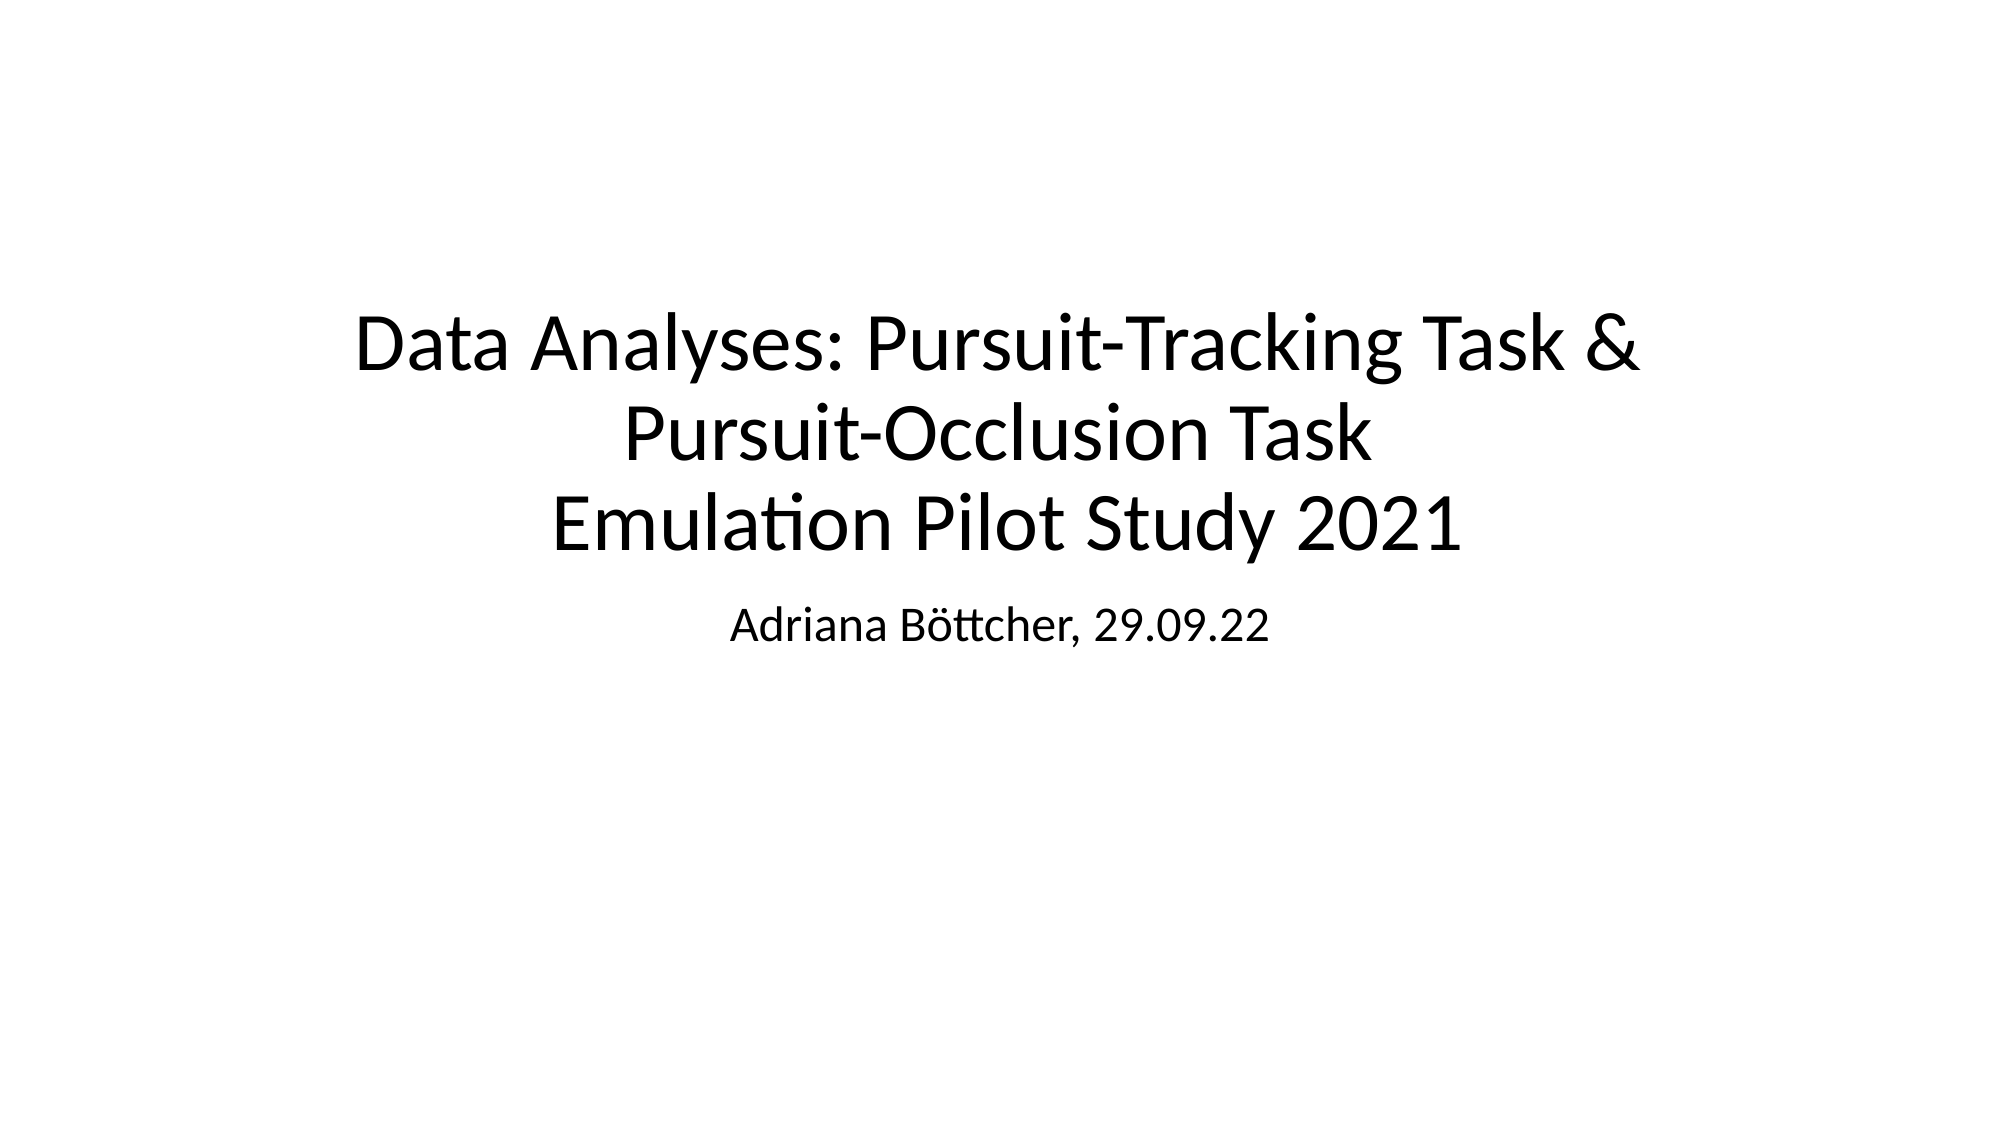

# Data Analyses: Pursuit-Tracking Task & Pursuit-Occlusion Task Emulation Pilot Study 2021
Adriana Böttcher, 29.09.22